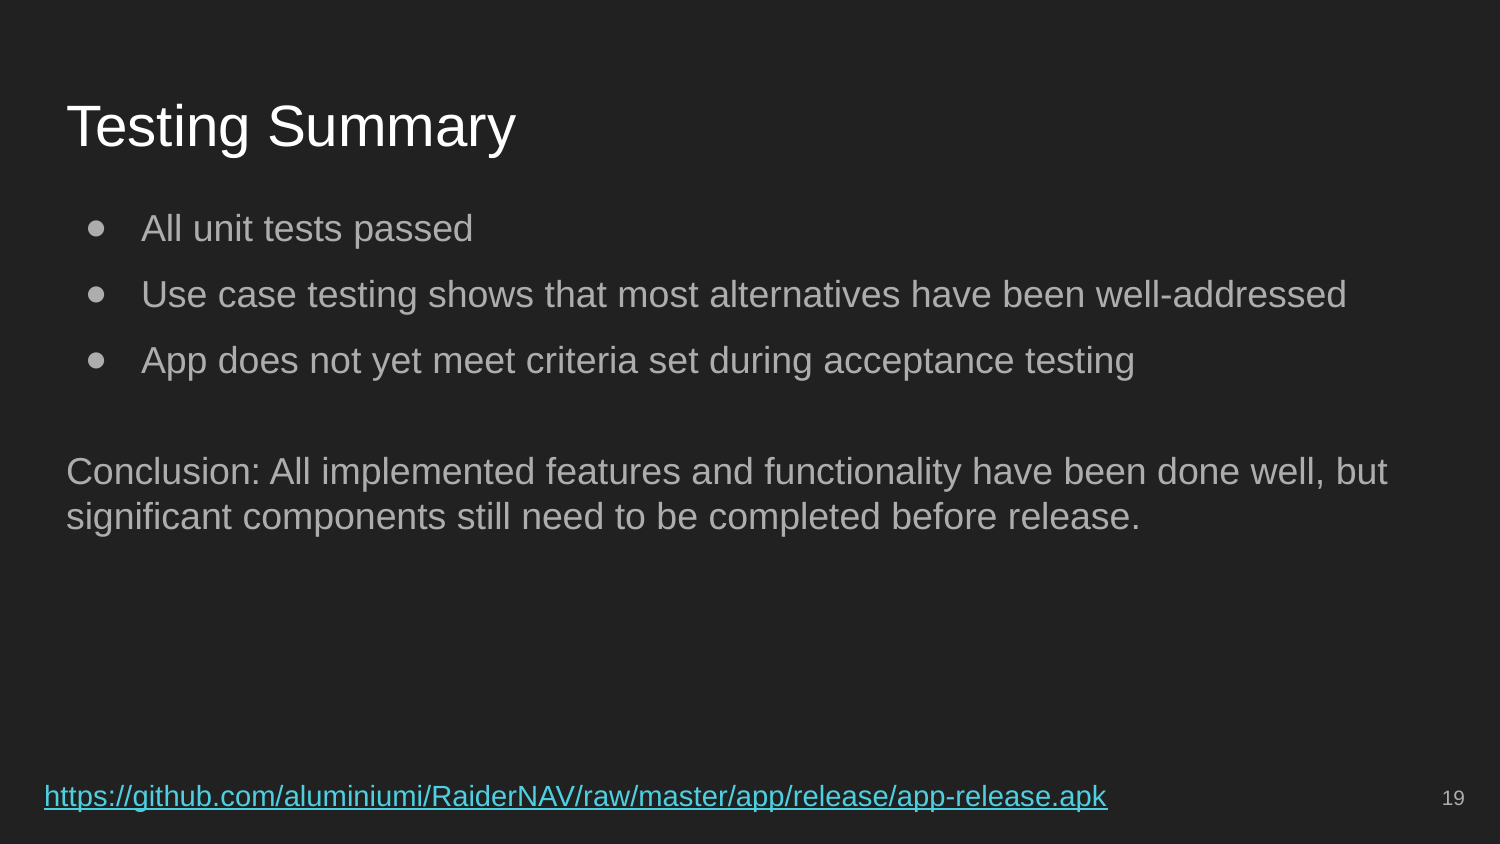

# Testing Summary
All unit tests passed
Use case testing shows that most alternatives have been well-addressed
App does not yet meet criteria set during acceptance testing

Conclusion: All implemented features and functionality have been done well, but significant components still need to be completed before release.
https://github.com/aluminiumi/RaiderNAV/raw/master/app/release/app-release.apk

19